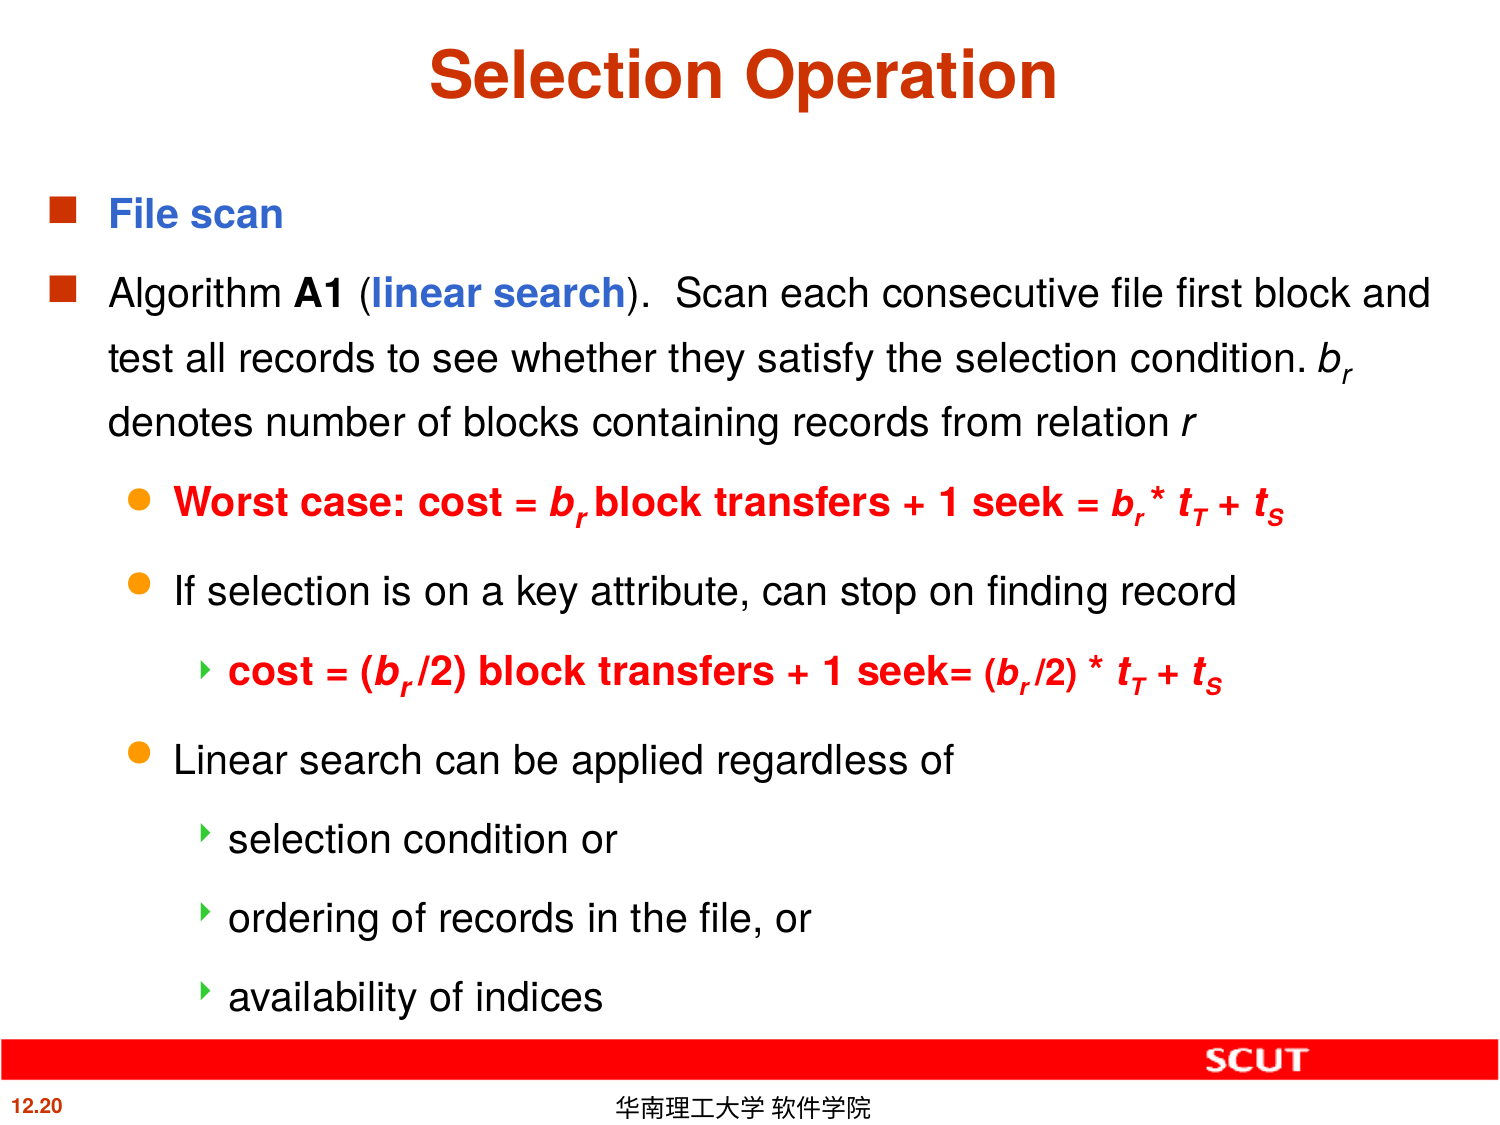

# Selection Operation
File scan
Algorithm A1 (linear search).  Scan each consecutive file first block and test all records to see whether they satisfy the selection condition. br  denotes number of blocks containing records from relation r
Worst case: cost = br block transfers + 1 seek = br * tT + tS
If selection is on a key attribute, can stop on finding record
cost = (br /2) block transfers + 1 seek= (br /2) * tT + tS
Linear search can be applied regardless of
selection condition or
ordering of records in the file, or
availability of indices